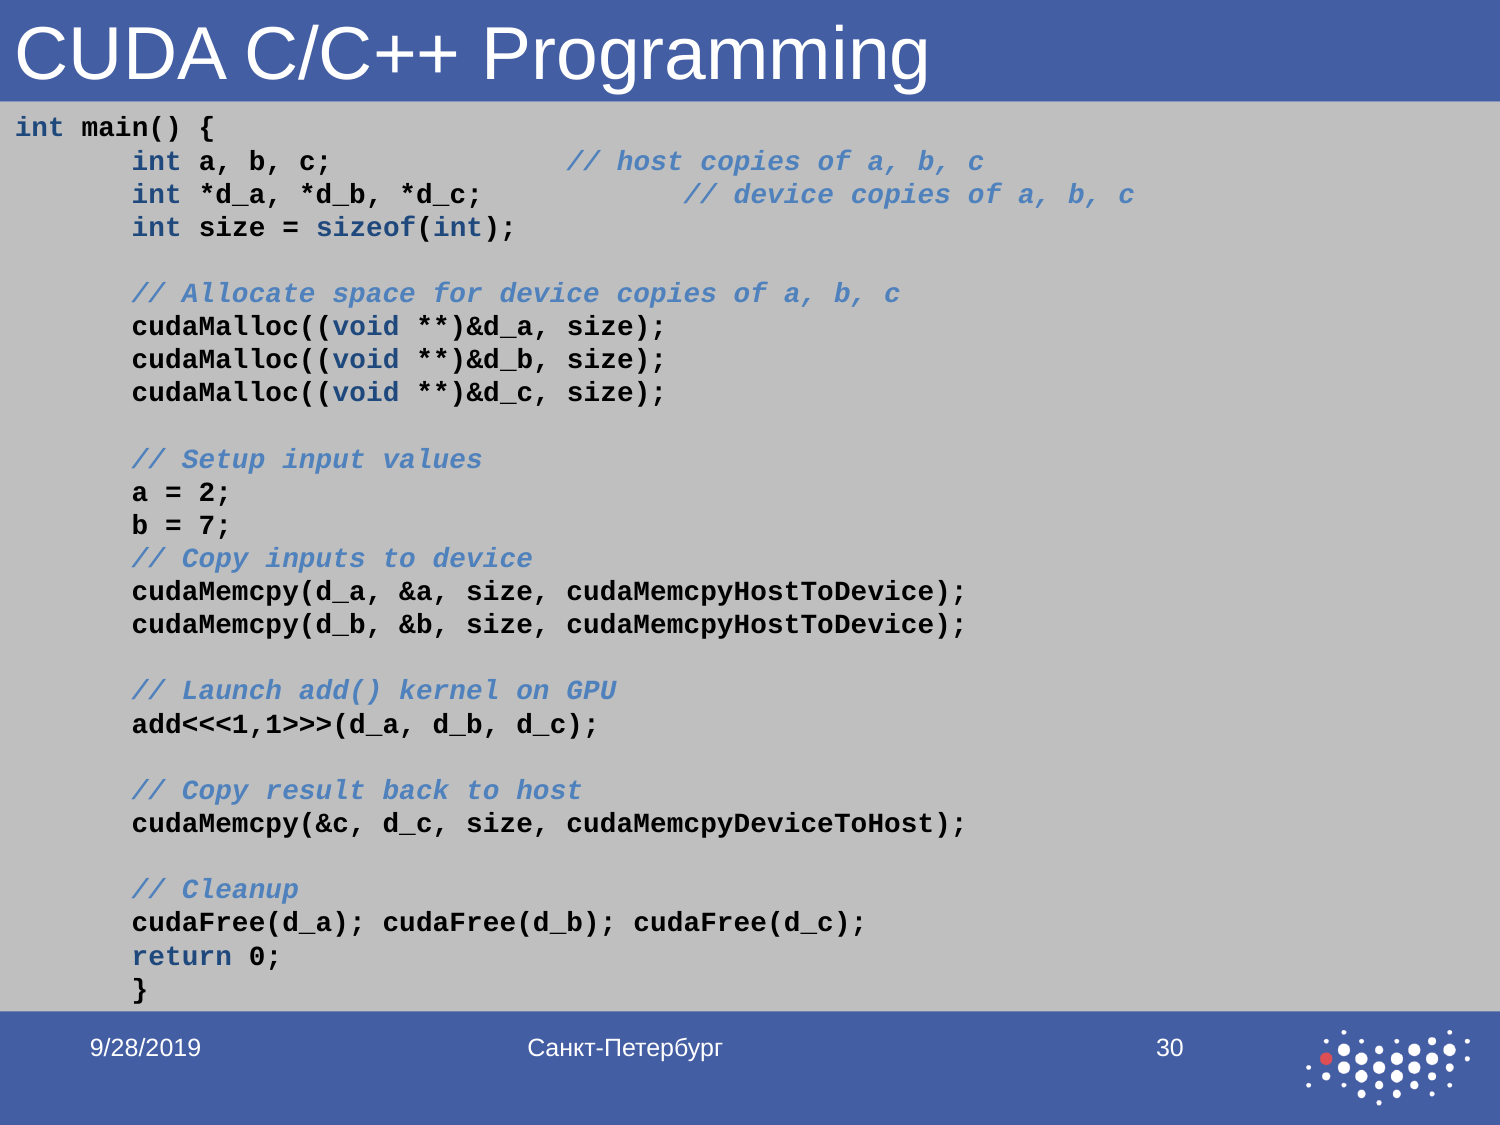

# CUDA C/C++ Programming

int main() {
		int a, b, c;	            // host copies of a, b, c
		int *d_a, *d_b, *d_c;	     // device copies of a, b, c
		int size = sizeof(int);

	// Allocate space for device copies of a, b, c
		cudaMalloc((void **)&d_a, size);
		cudaMalloc((void **)&d_b, size);
		cudaMalloc((void **)&d_c, size);

	// Setup input values
		a = 2;
		b = 7;
	// Copy inputs to device
		cudaMemcpy(d_a, &a, size, cudaMemcpyHostToDevice);
		cudaMemcpy(d_b, &b, size, cudaMemcpyHostToDevice);

	// Launch add() kernel on GPU
		add<<<1,1>>>(d_a, d_b, d_c);

	// Copy result back to host
		cudaMemcpy(&c, d_c, size, cudaMemcpyDeviceToHost);

	// Cleanup
		cudaFree(d_a); cudaFree(d_b); cudaFree(d_c);
		return 0;
	}

9/28/2019
Санкт-Петербург
30